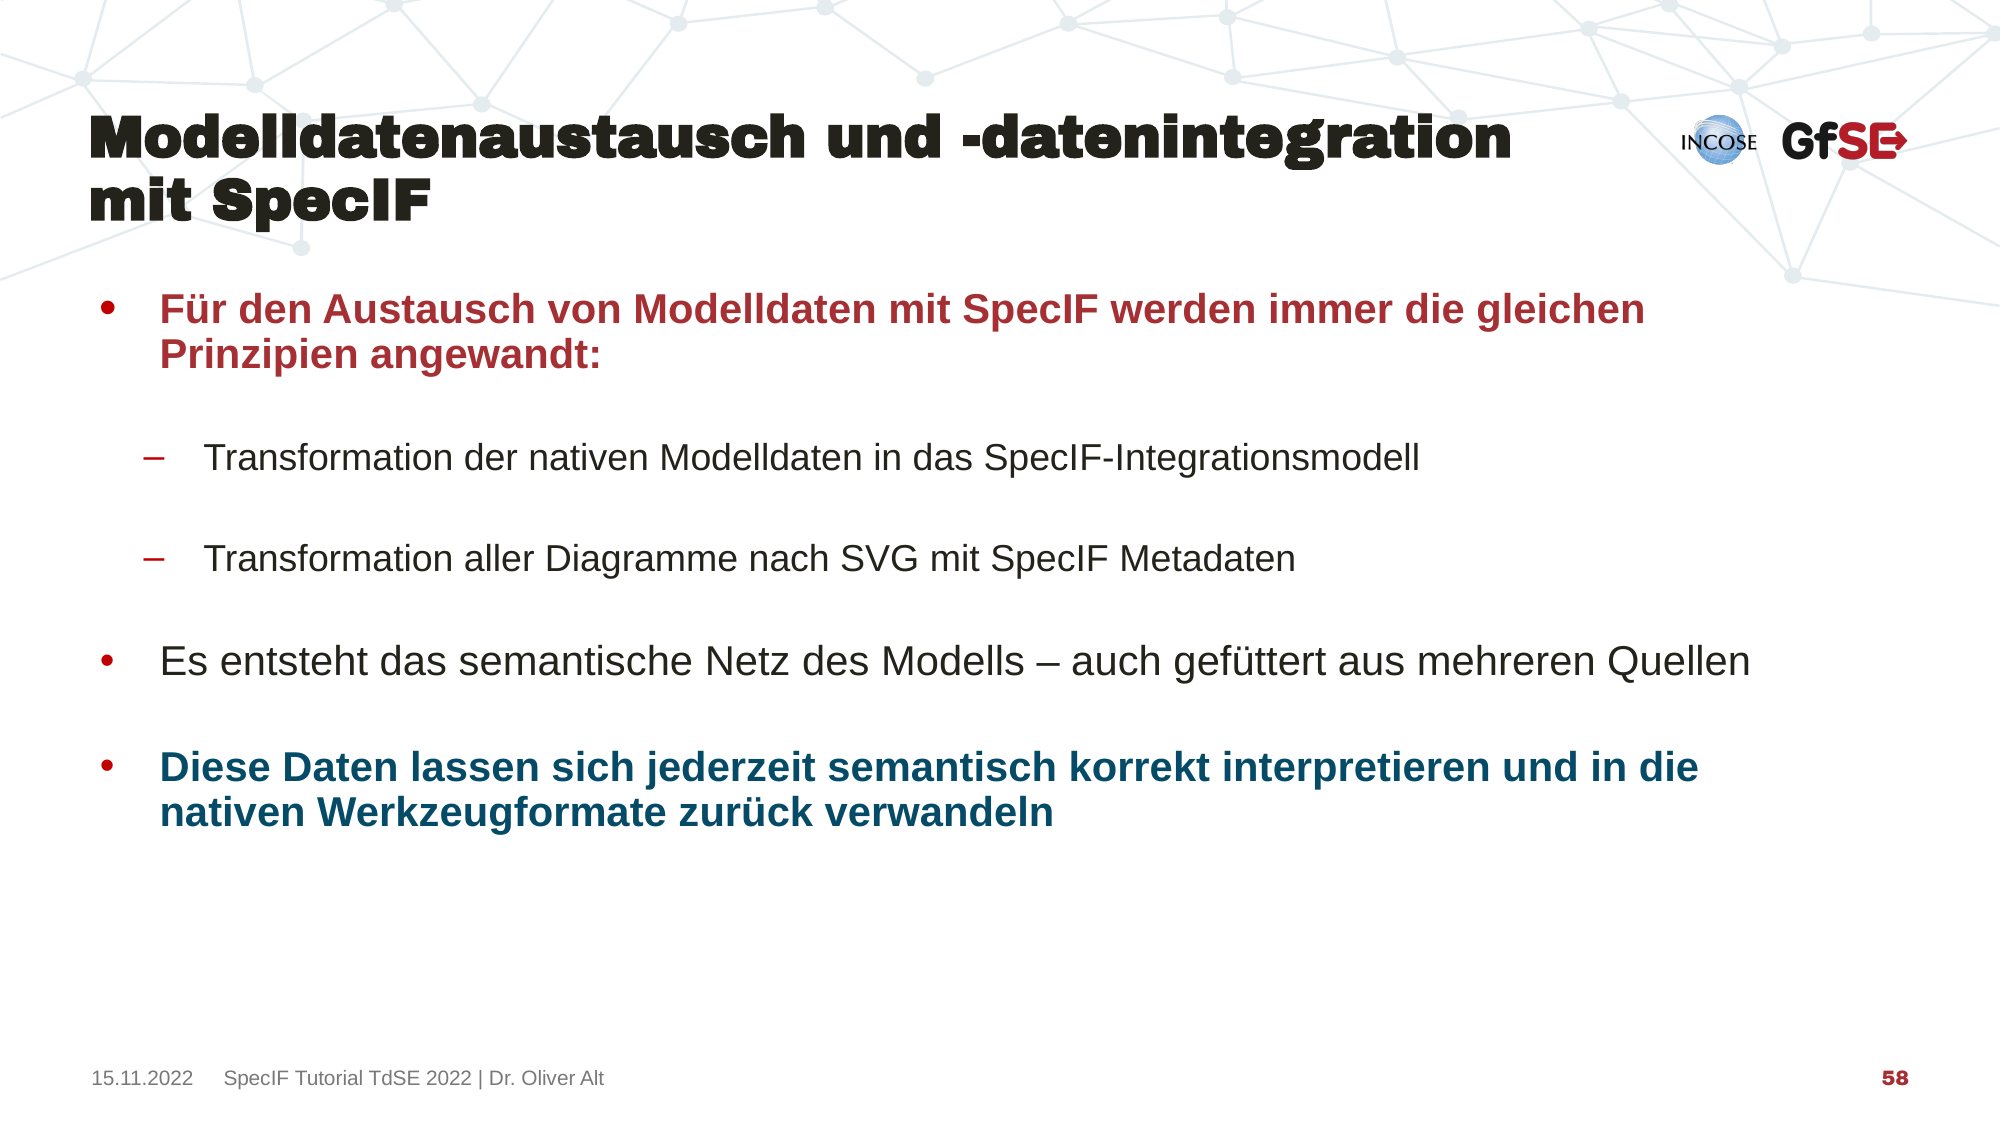

# Modelldatenaustausch und -datenintegration mit SpecIF
Für den Austausch von Modelldaten mit SpecIF werden immer die gleichen Prinzipien angewandt:
Transformation der nativen Modelldaten in das SpecIF-Integrationsmodell
Transformation aller Diagramme nach SVG mit SpecIF Metadaten
Es entsteht das semantische Netz des Modells – auch gefüttert aus mehreren Quellen
Diese Daten lassen sich jederzeit semantisch korrekt interpretieren und in die nativen Werkzeugformate zurück verwandeln
15.11.2022
SpecIF Tutorial TdSE 2022 | Dr. Oliver Alt
58